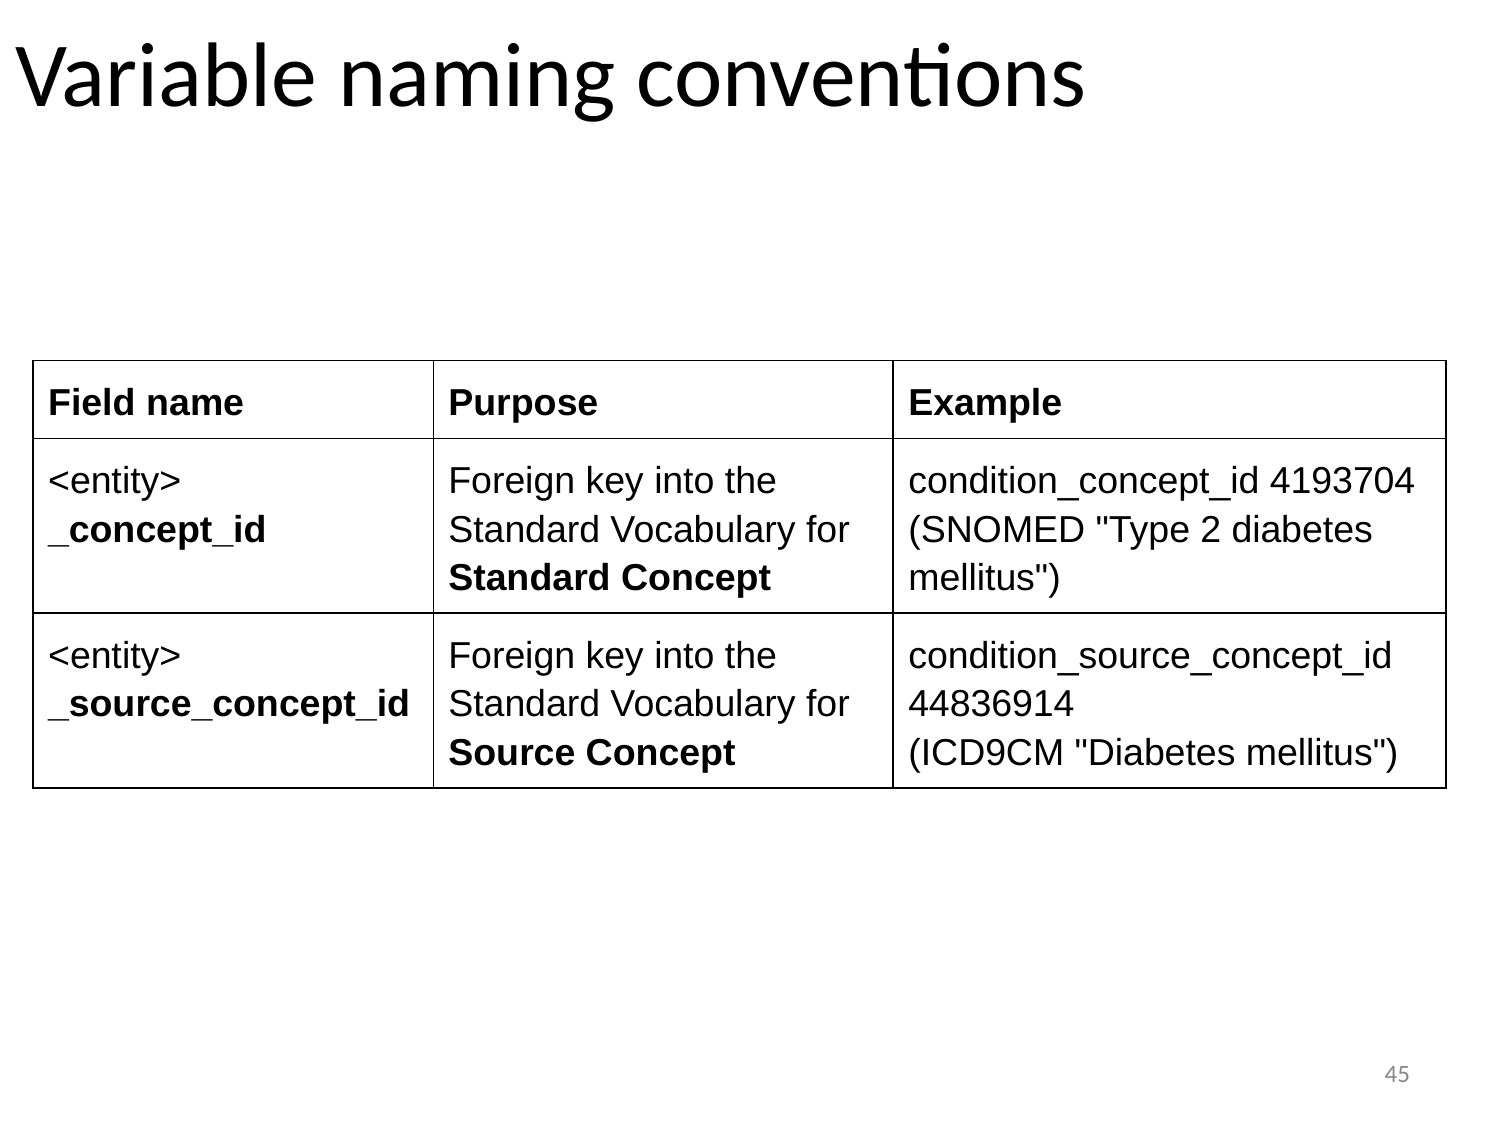

# Variable naming conventions
| Field name | Purpose | Example |
| --- | --- | --- |
| <entity> \_concept\_id | Foreign key into the Standard Vocabulary for Standard Concept | condition\_concept\_id 4193704 (SNOMED "Type 2 diabetes mellitus") |
| <entity> \_source\_concept\_id | Foreign key into the Standard Vocabulary for Source Concept | condition\_source\_concept\_id 44836914 (ICD9CM "Diabetes mellitus") |
45